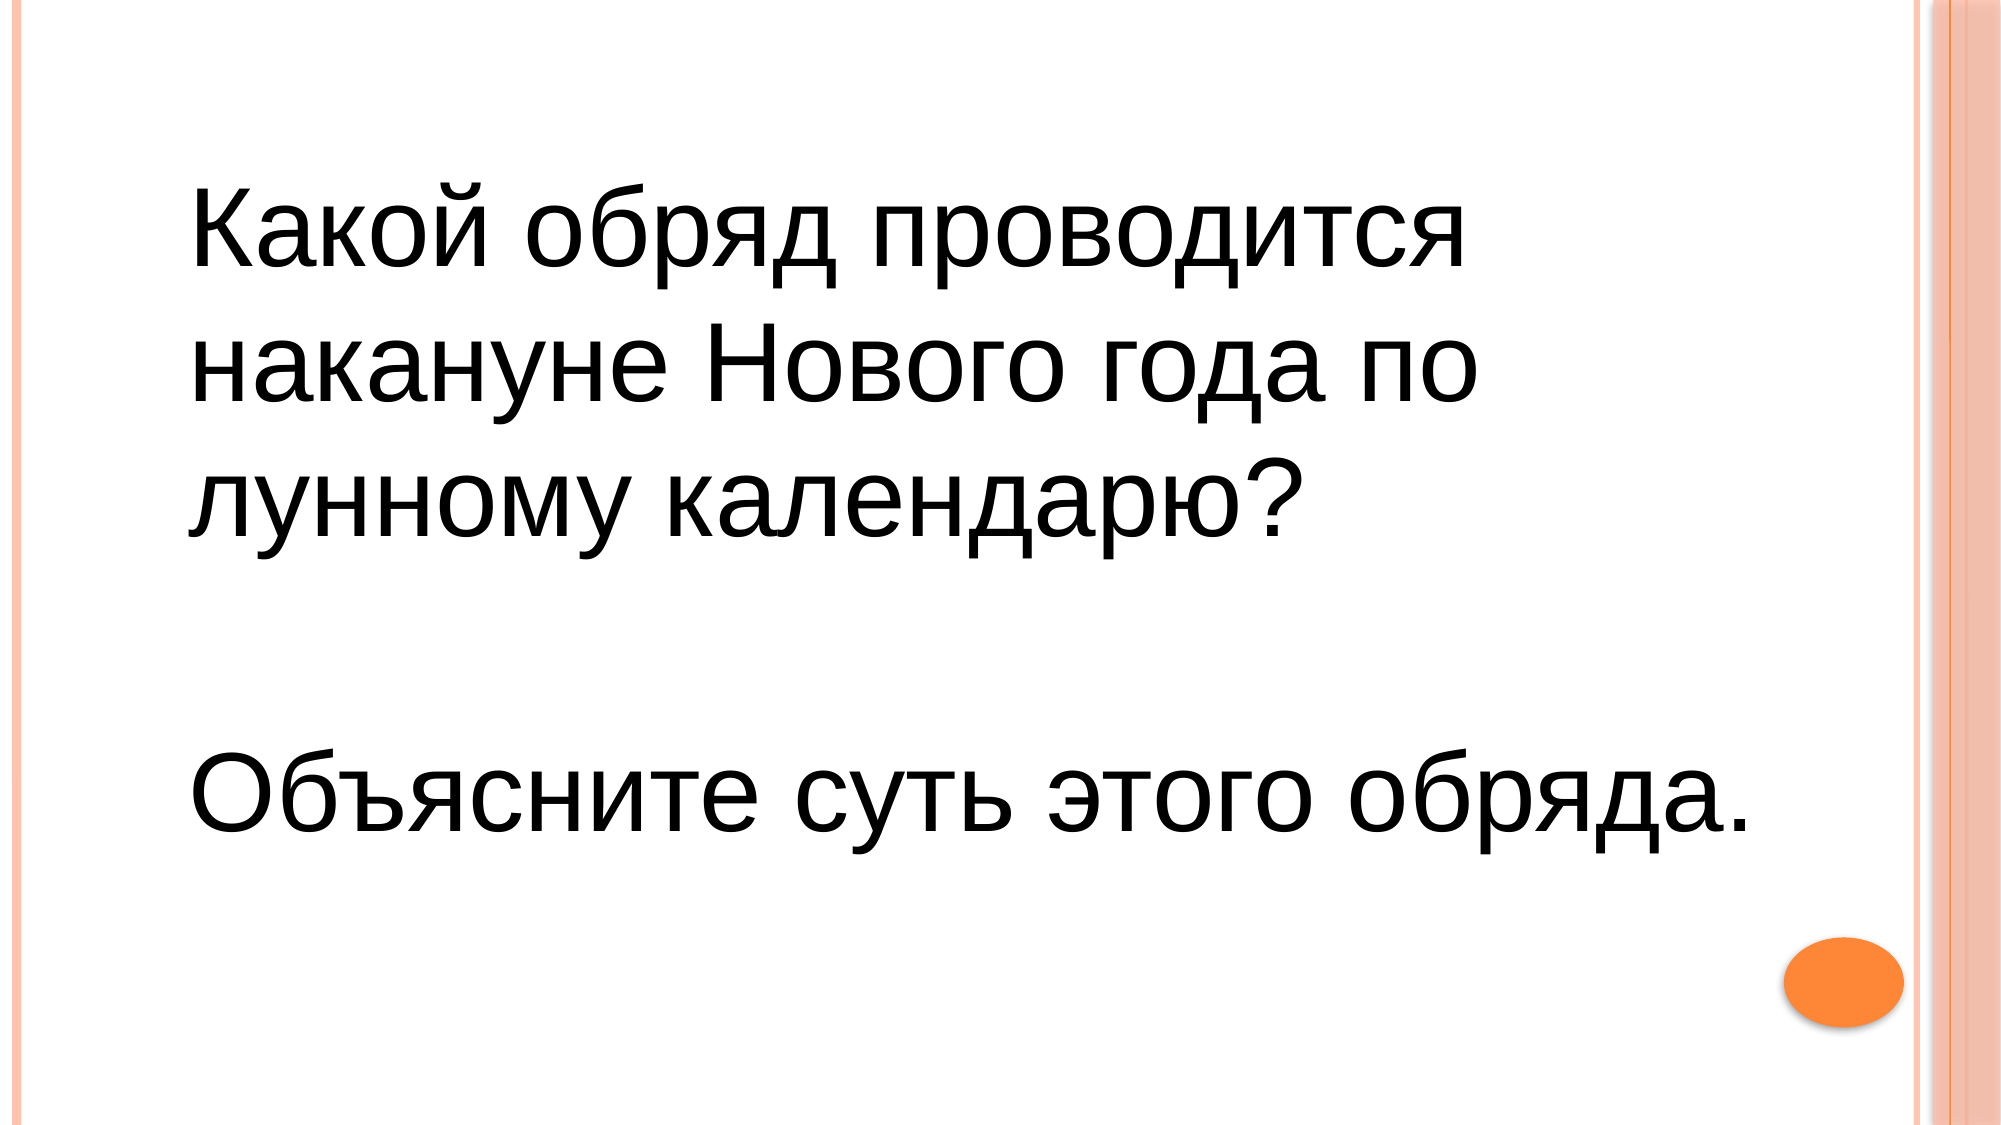

Какой обряд проводится накануне Нового года по лунному календарю?

Объясните суть этого обряда.